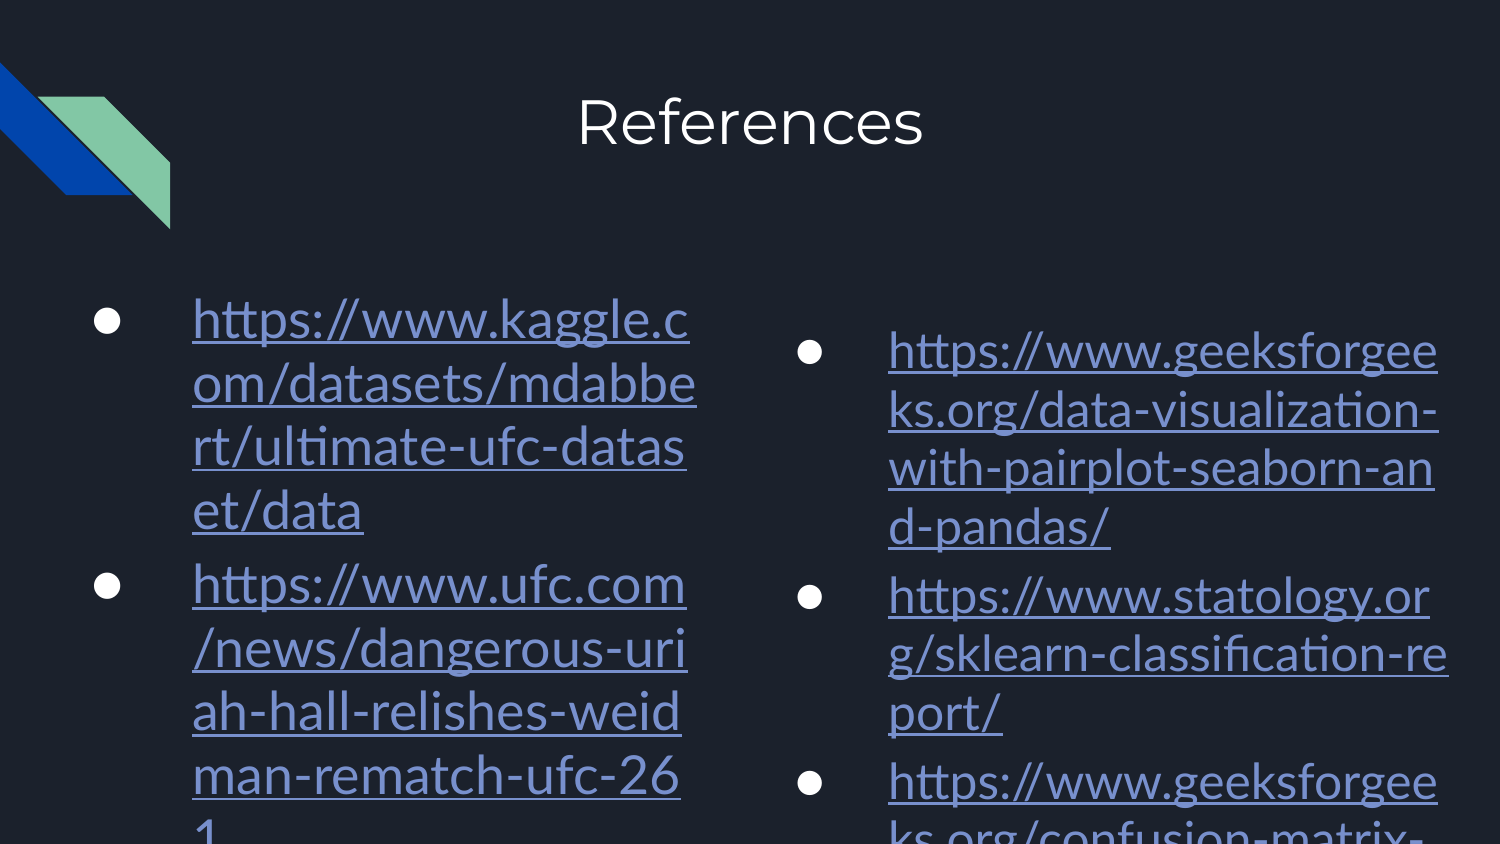

# References

https://www.geeksforgeeks.org/data-visualization-with-pairplot-seaborn-and-pandas/
https://www.statology.org/sklearn-classification-report/
https://www.geeksforgeeks.org/confusion-matrix-machine-learning/
https://www.appstate.edu/~whiteheadjc/service/logit/intro.htm
https://ca.novibet.com/blog/top-best-ufc-fighters-of-all-time
https://www.givemesport.com/the-10-greatest-ufc-womens-fighters-of-all-time-ranked/
https://talksport.com/mma/1746424/greatest-ufc-fighters-ever/

https://www.kaggle.com/datasets/mdabbert/ultimate-ufc-dataset/data
https://www.ufc.com/news/dangerous-uriah-hall-relishes-weidman-rematch-ufc-261
https://fansidedmma.com/posts/red-blue-corner-fan-guide-01hvkvq95pp8
https://www.ufc.com/octagon
https://online.stat.psu.edu/stat462/node/180/
https://pmc.ncbi.nlm.nih.gov/articles/PMC8831439/#:~:text=The%20ROC%20curve%20is%20an,or%20absence%20of%20a%20disease.